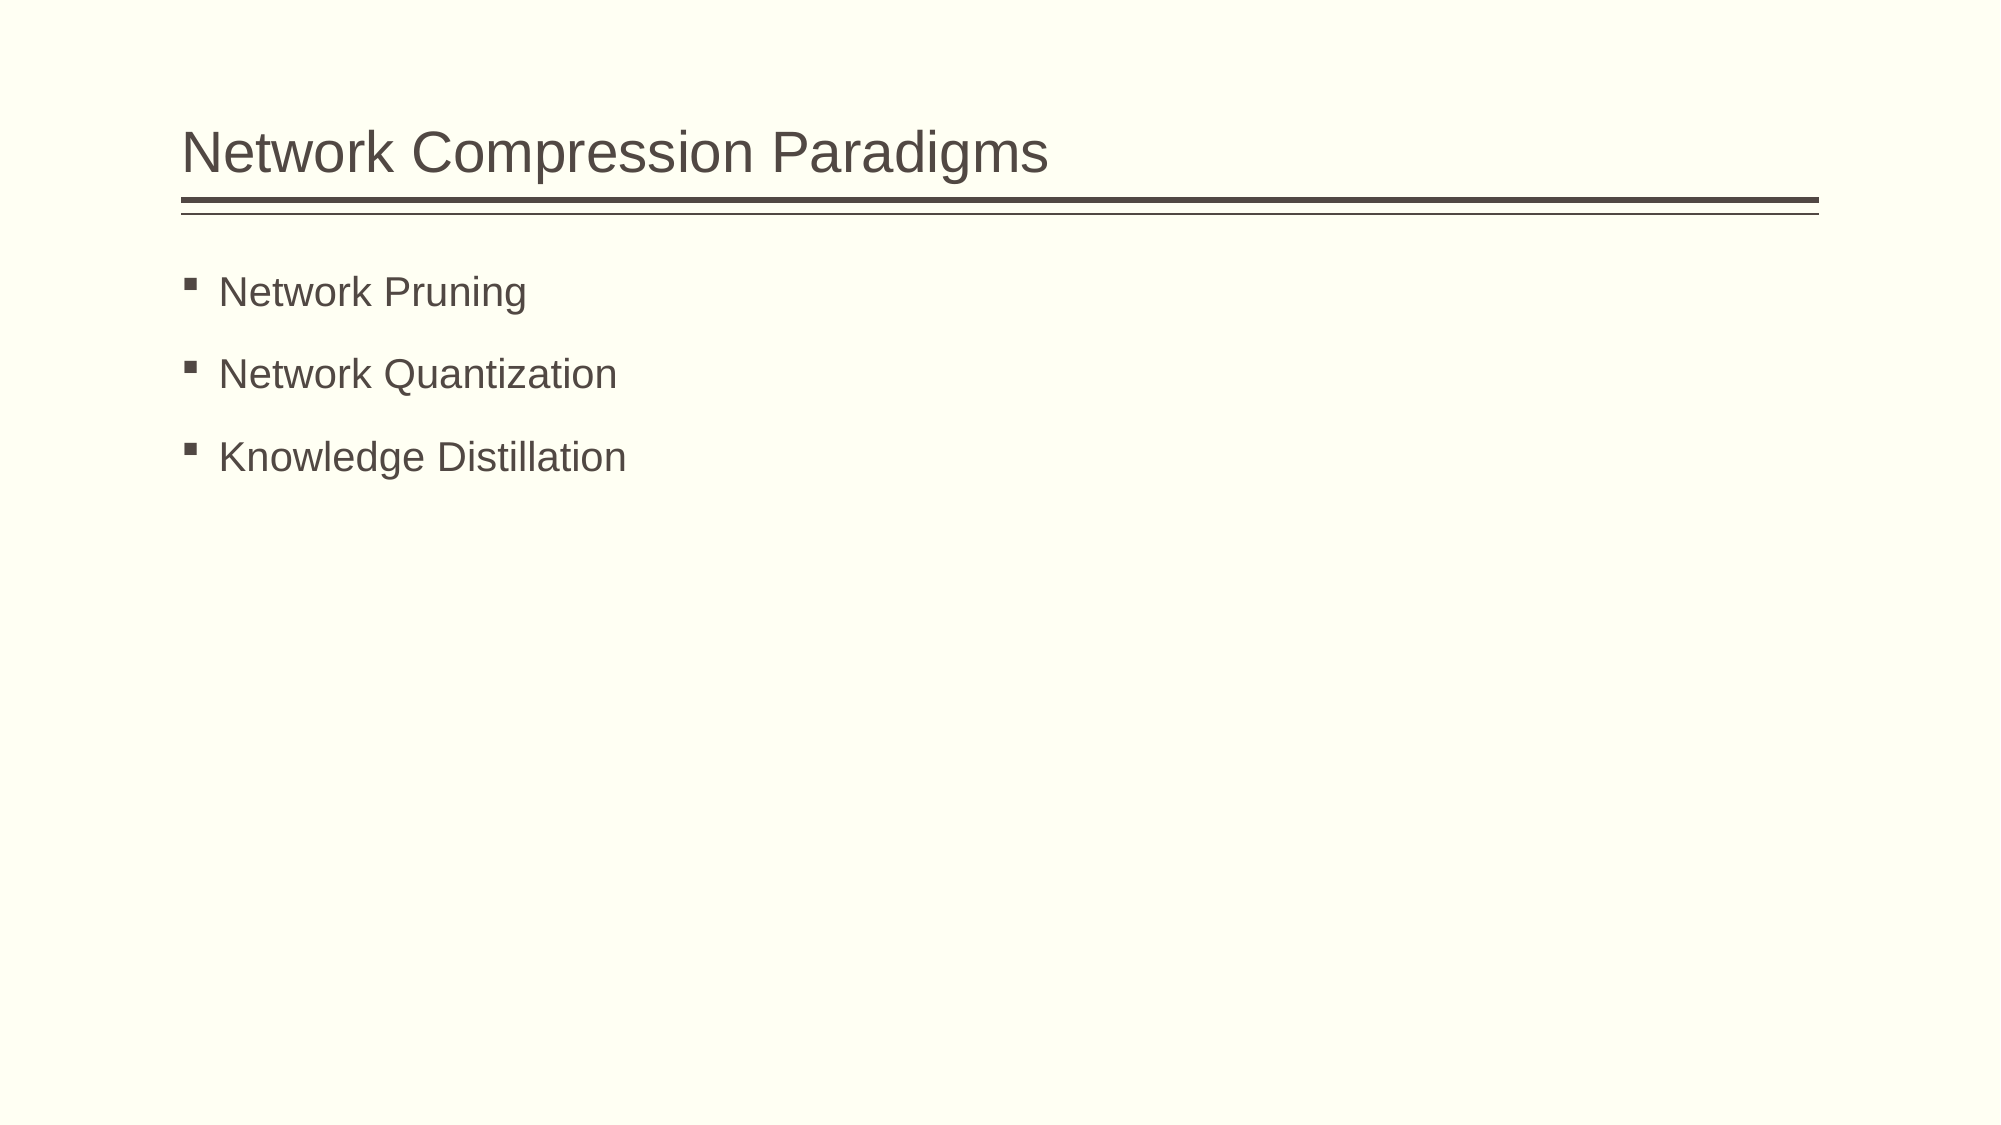

# Network Compression Paradigms
Network Pruning
Network Quantization
Knowledge Distillation